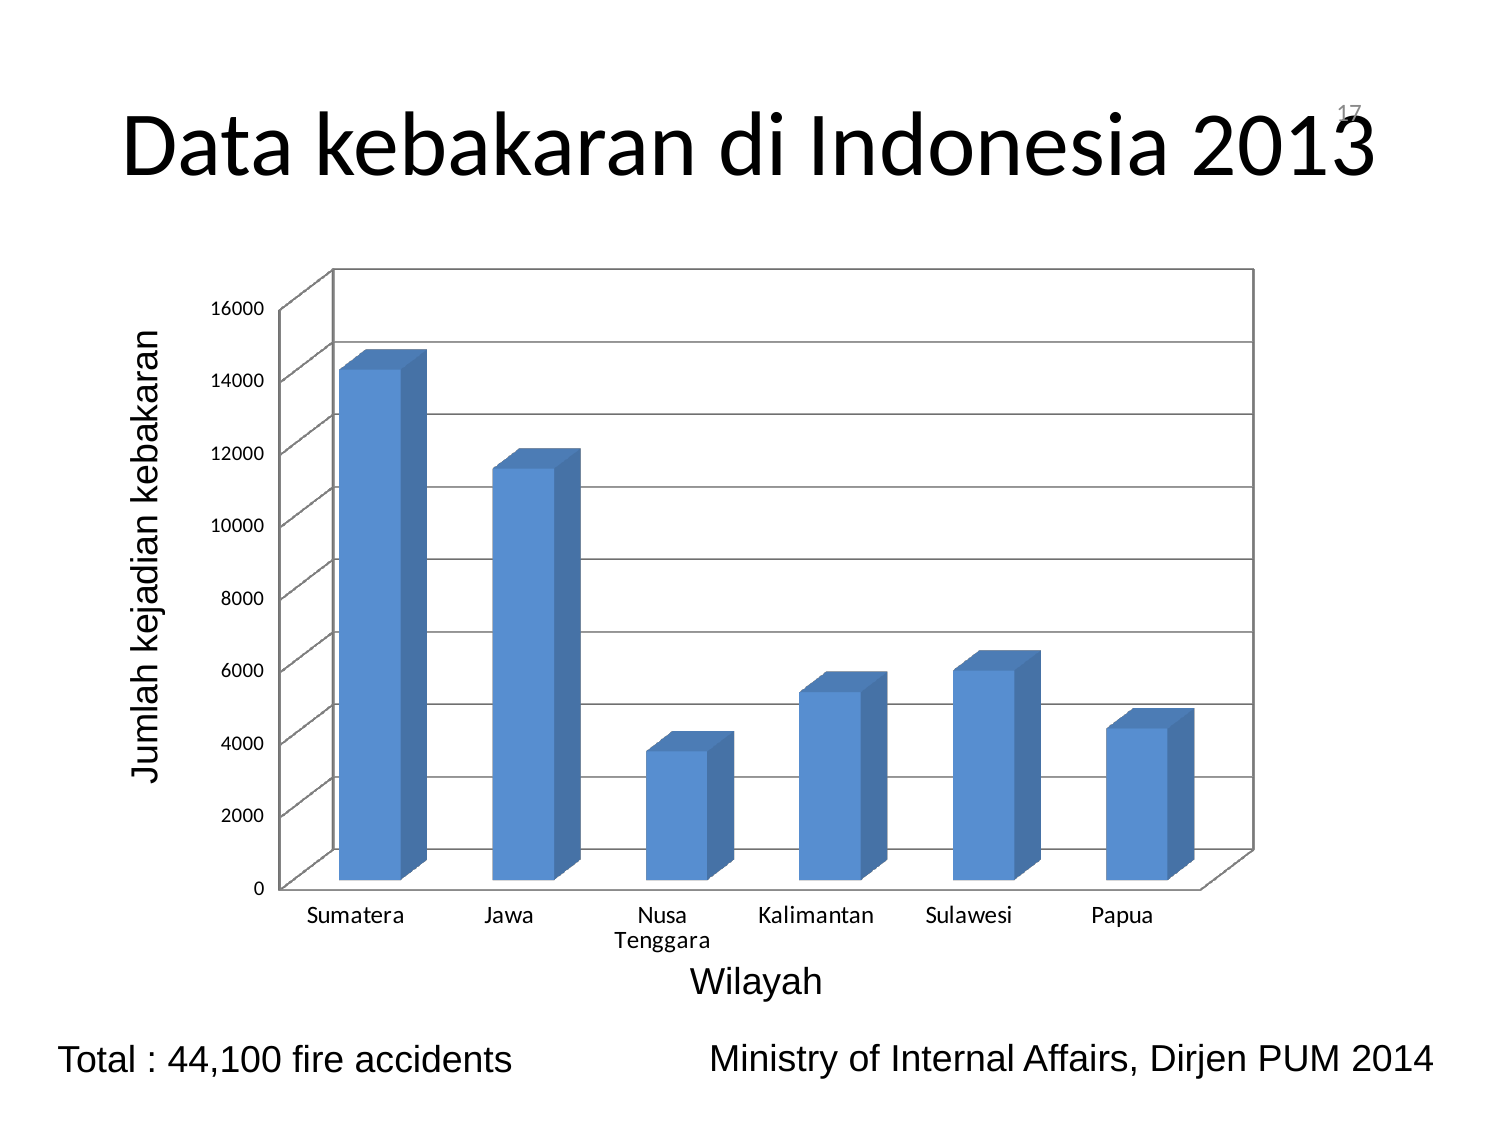

# Data kebakaran di Indonesia 2013
17
Jumlah kejadian kebakaran

[unsupported chart]

Wilayah
Ministry of Internal Affairs, Dirjen PUM 2014
Total : 44,100 fire accidents